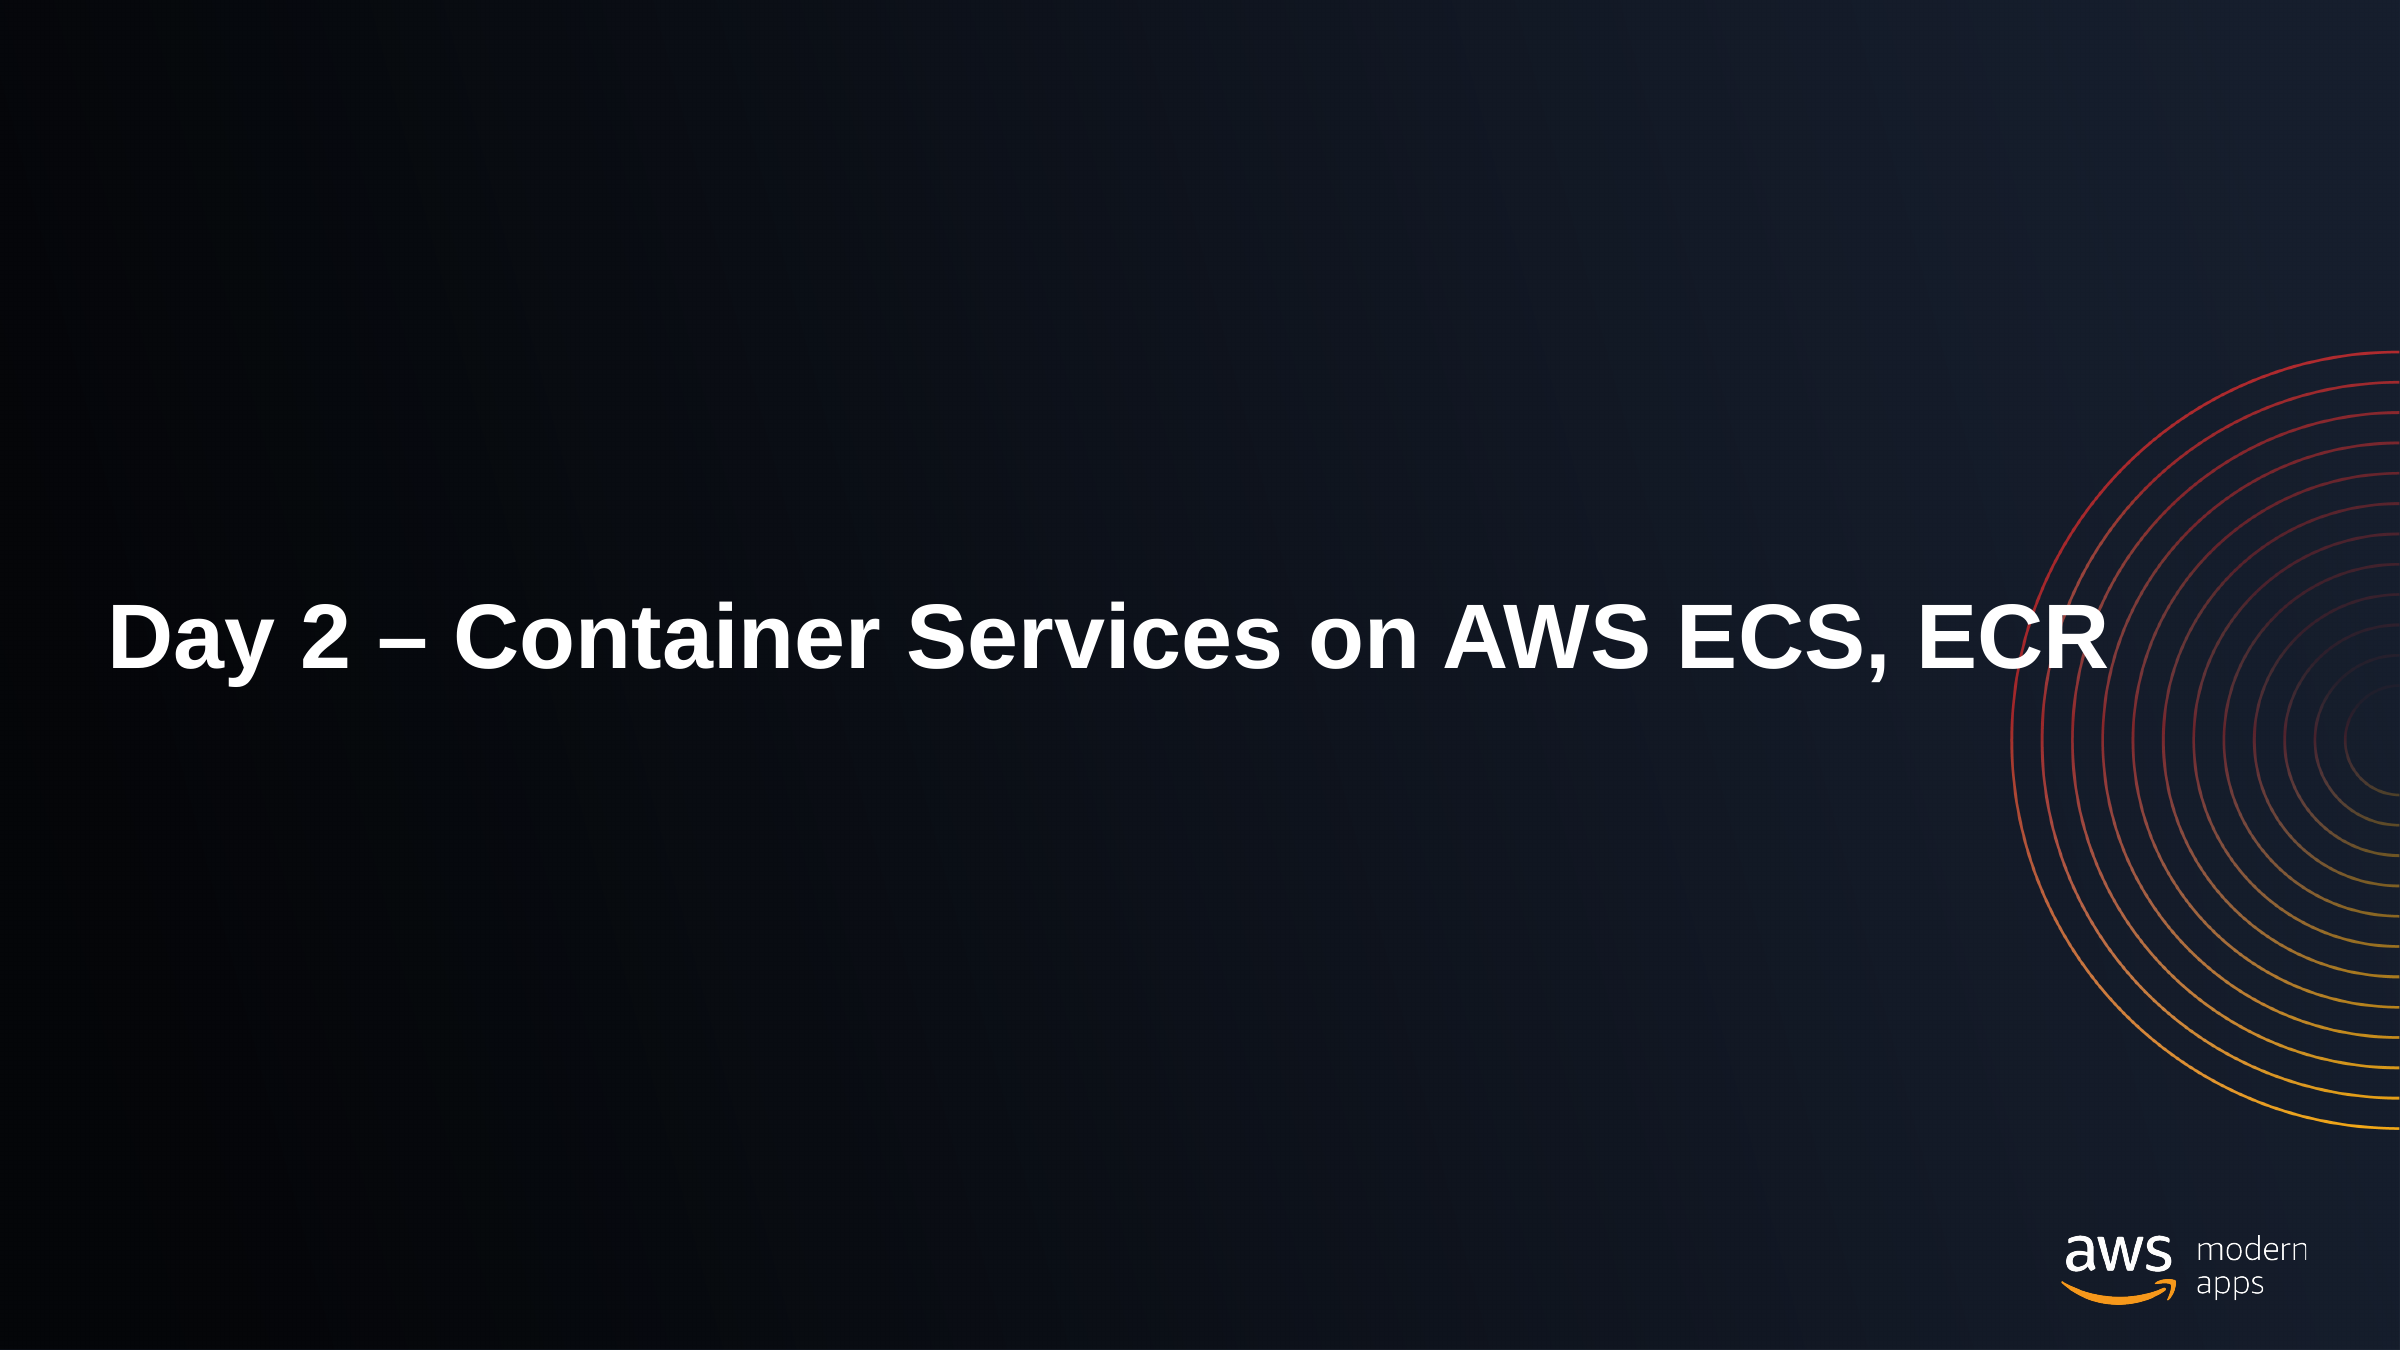

# Day 2 – Container Services on AWS ECS, ECR